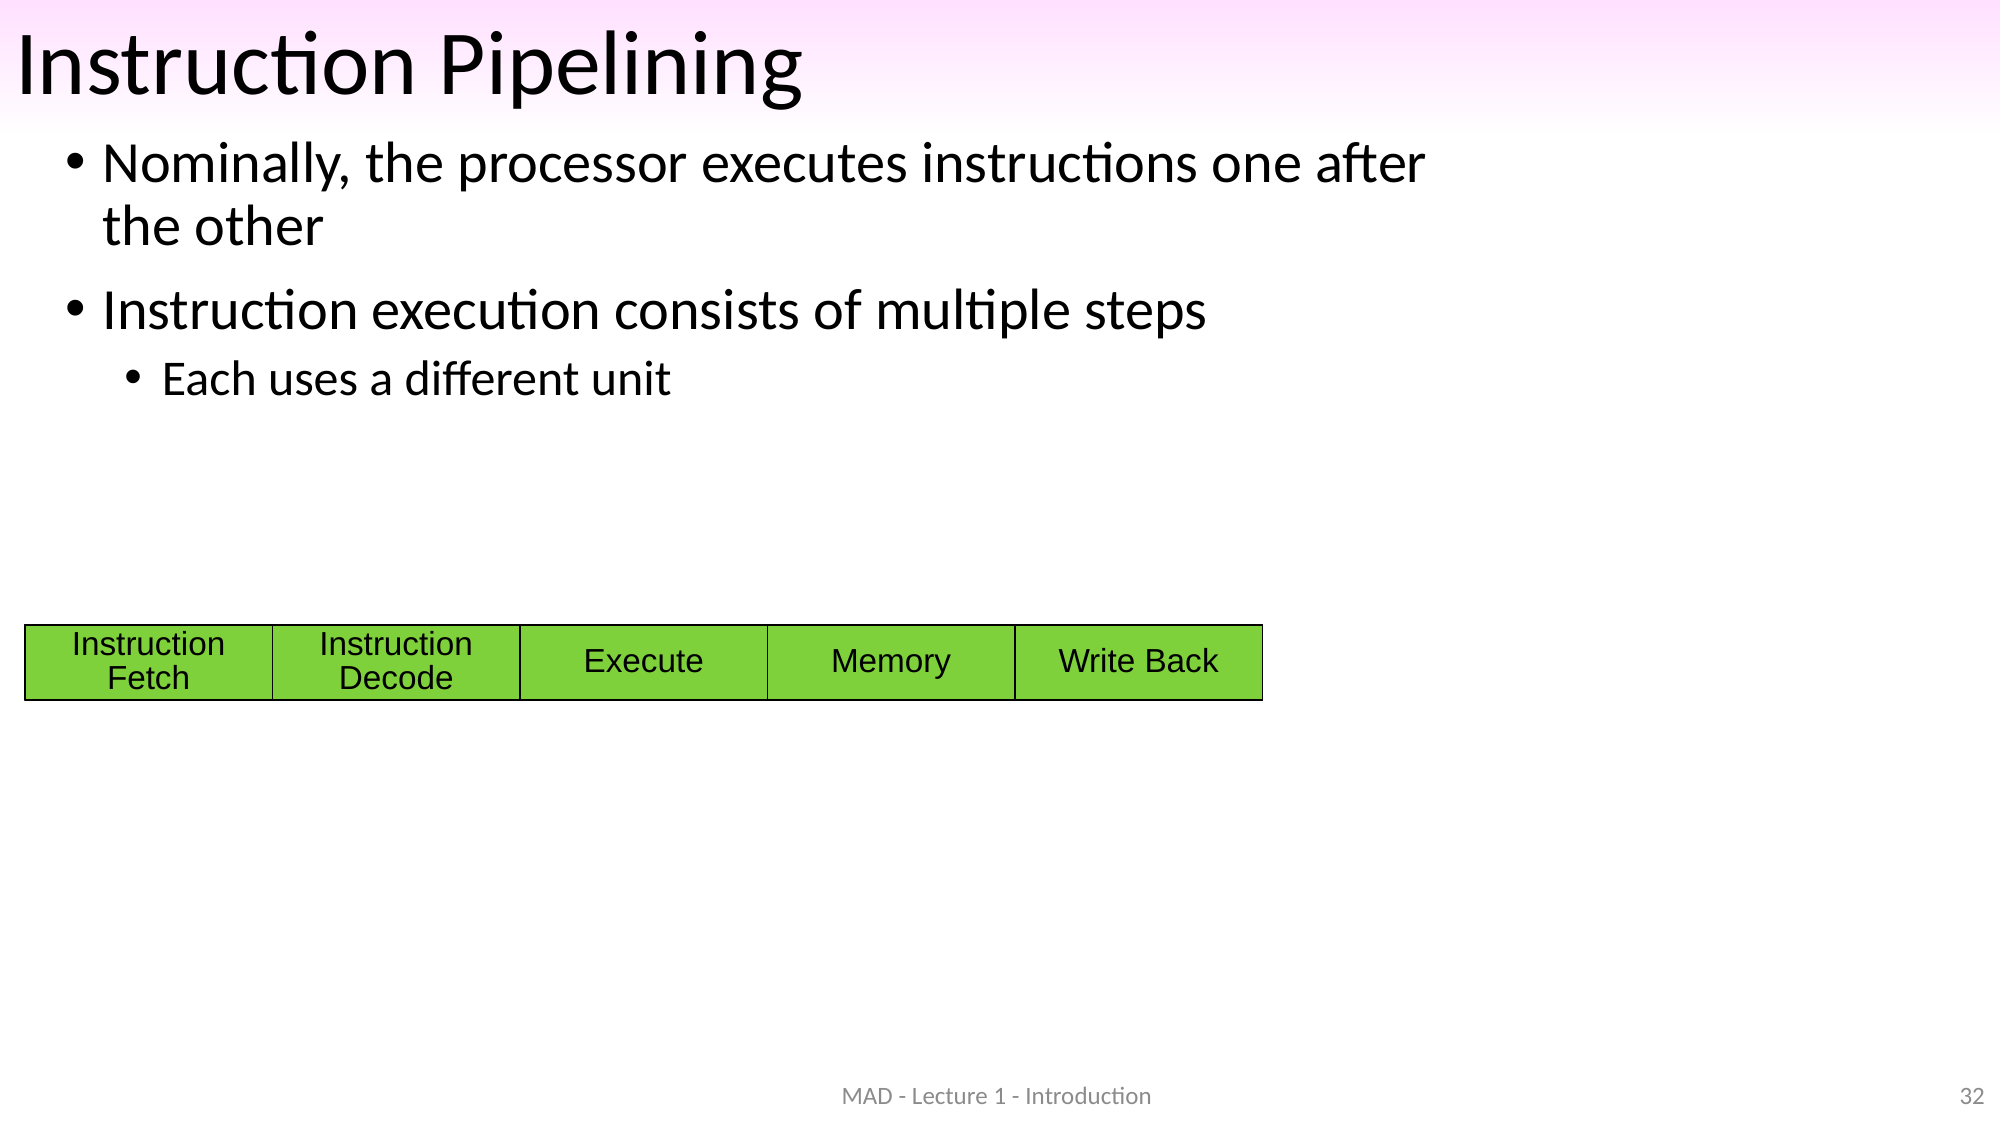

# Instruction Pipelining
Nominally, the processor executes instructions one after the other
Instruction execution consists of multiple steps
Each uses a different unit
Instruction Fetch
Instruction Decode
Execute
Memory
Write Back
Instruction Fetch
Instruction Decode
Execute
Memory
Write Back
Instruction Fetch
Instruction Decode
Execute
Memory
MAD - Lecture 1 - Introduction
32